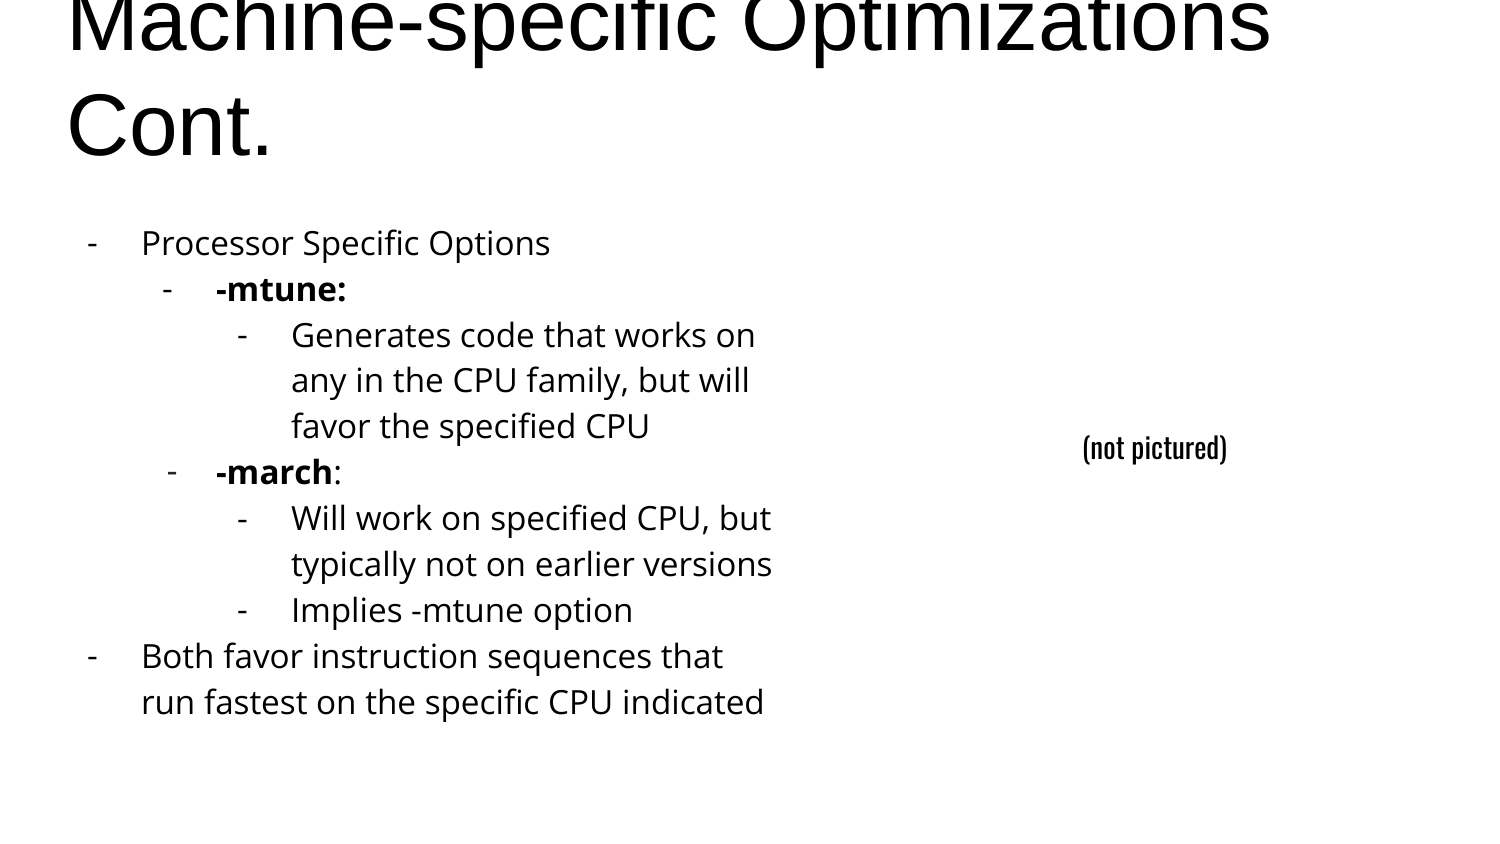

# Machine-specific Optimizations Cont.
Processor Specific Options
-mtune:
Generates code that works on any in the CPU family, but will favor the specified CPU
-march:
Will work on specified CPU, but typically not on earlier versions
Implies -mtune option
Both favor instruction sequences that run fastest on the specific CPU indicated

(not pictured)